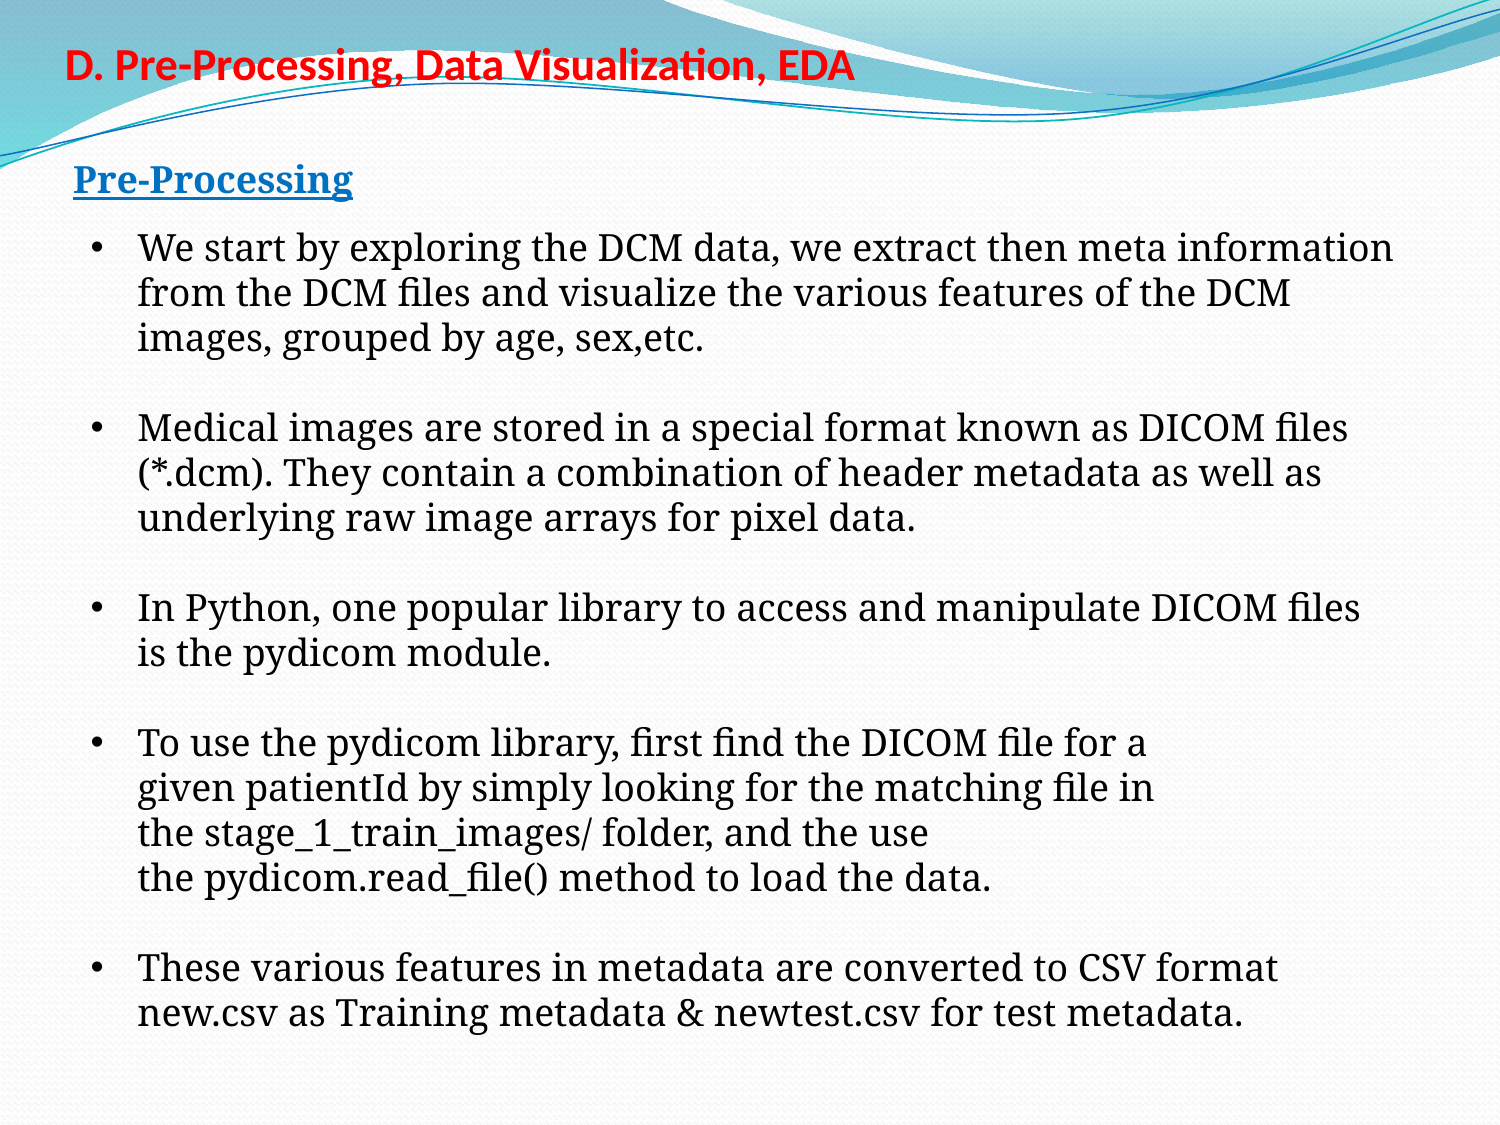

D. Pre-Processing, Data Visualization, EDA
Pre-Processing
We start by exploring the DCM data, we extract then meta information from the DCM files and visualize the various features of the DCM images, grouped by age, sex,etc.

Medical images are stored in a special format known as DICOM files (*.dcm). They contain a combination of header metadata as well as underlying raw image arrays for pixel data.

In Python, one popular library to access and manipulate DICOM files is the pydicom module.

To use the pydicom library, first find the DICOM file for a given patientId by simply looking for the matching file in the stage_1_train_images/ folder, and the use the pydicom.read_file() method to load the data.

These various features in metadata are converted to CSV format new.csv as Training metadata & newtest.csv for test metadata.